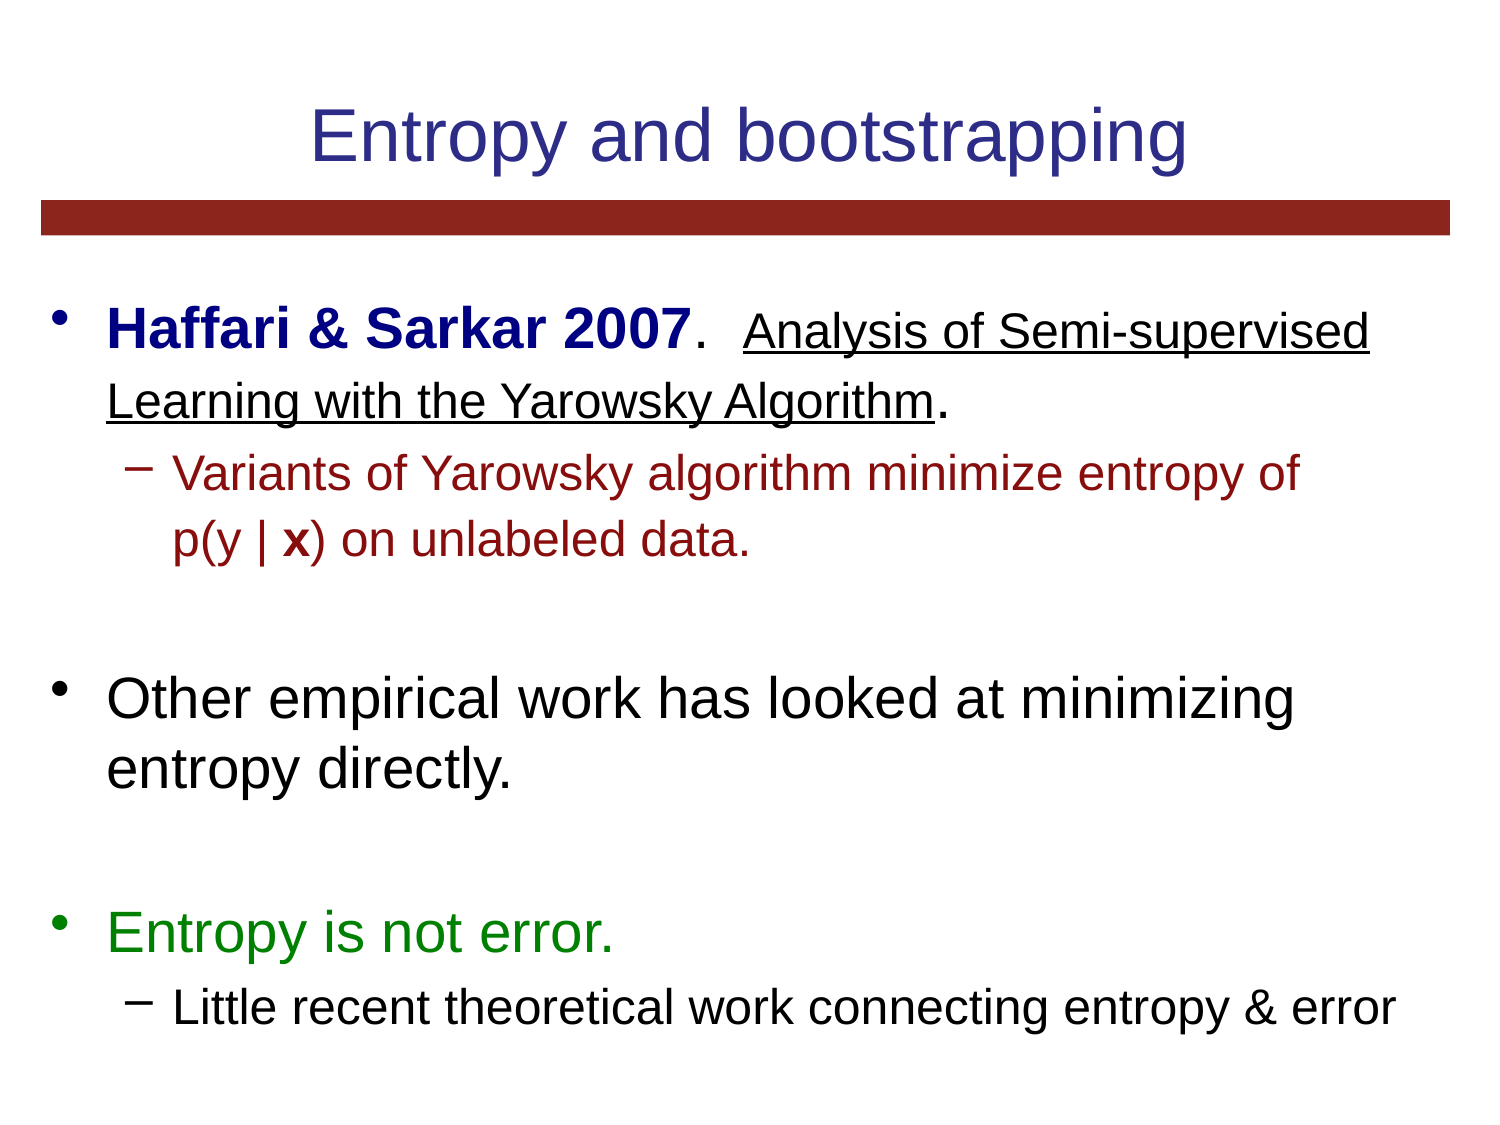

# Entropy and bootstrapping
Haffari & Sarkar 2007.  Analysis of Semi-supervised Learning with the Yarowsky Algorithm.
Variants of Yarowsky algorithm minimize entropy of
	p(y | x) on unlabeled data.
Other empirical work has looked at minimizing entropy directly.
Entropy is not error.
Little recent theoretical work connecting entropy & error